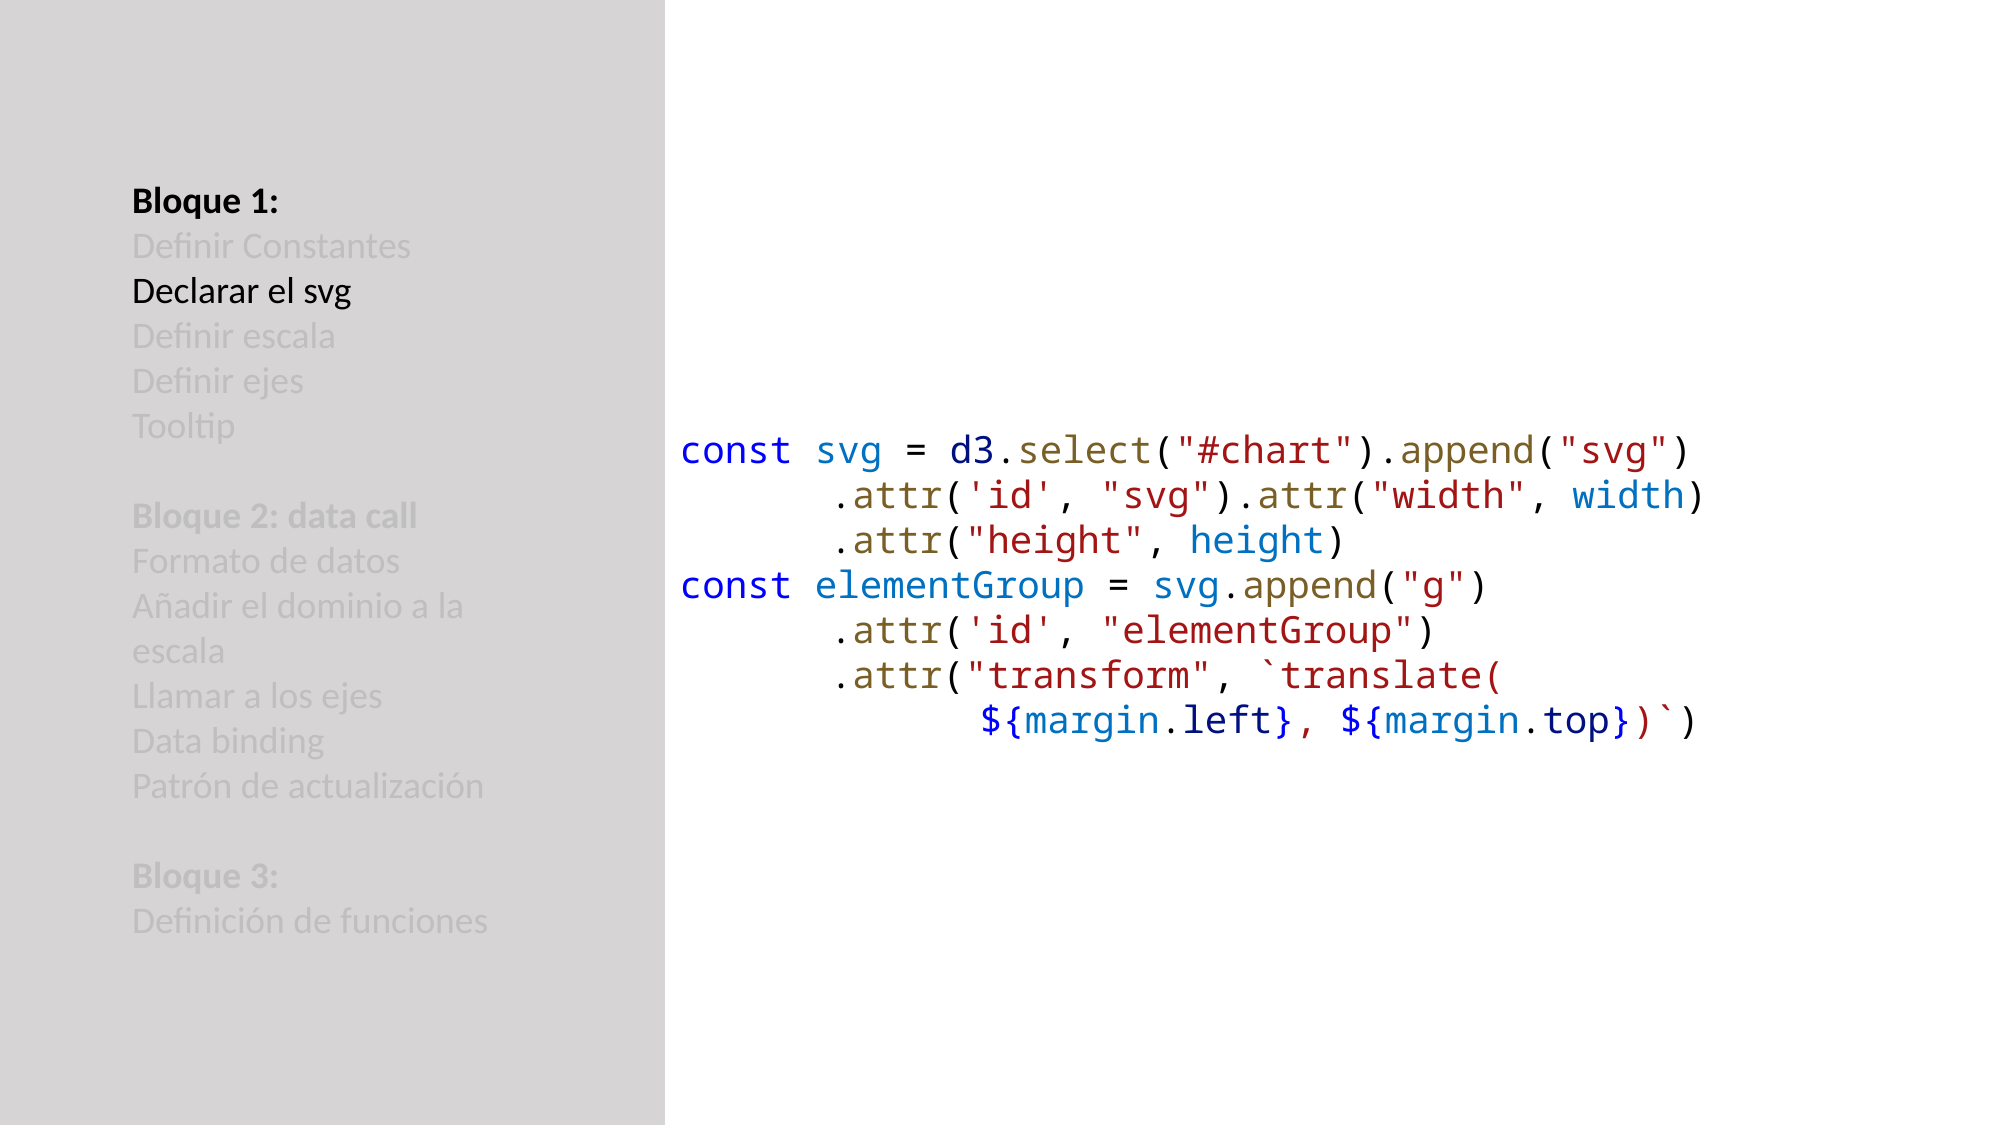

Bloque 1:
Definir Constantes
Declarar el svg
Definir escala
Definir ejes
Tooltip

Bloque 2: data call
Formato de datos
Añadir el dominio a la escala
Llamar a los ejes
Data binding
Patrón de actualización

Bloque 3:
Definición de funciones

const svg = d3.select("#chart").append("svg")
	.attr('id', "svg").attr("width", width)
	.attr("height", height)
const elementGroup = svg.append("g")
	.attr('id', "elementGroup")
	.attr("transform", `translate(
		${margin.left}, ${margin.top})`)